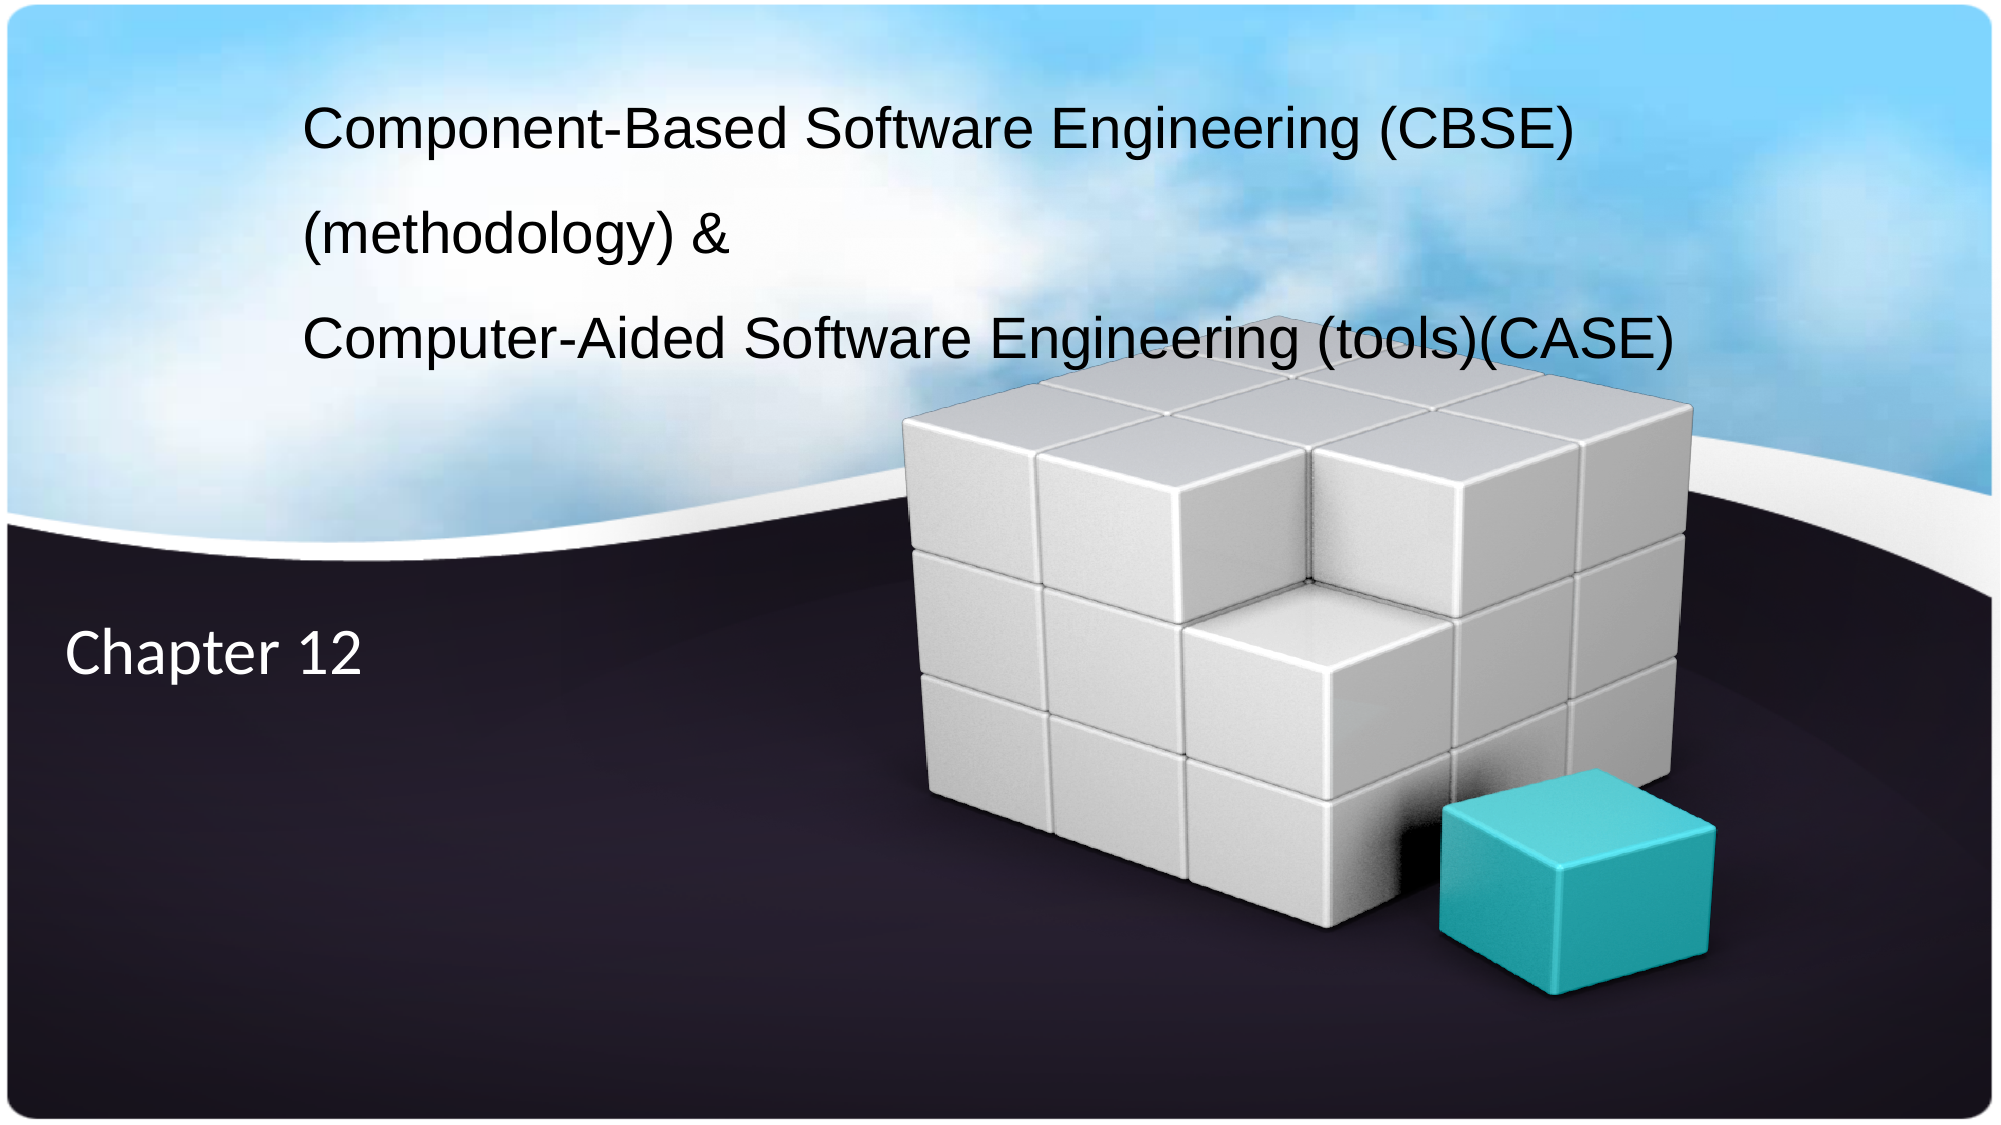

# Component-Based Software Engineering (CBSE) (methodology) & Computer-Aided Software Engineering (tools)(CASE)
Chapter 12